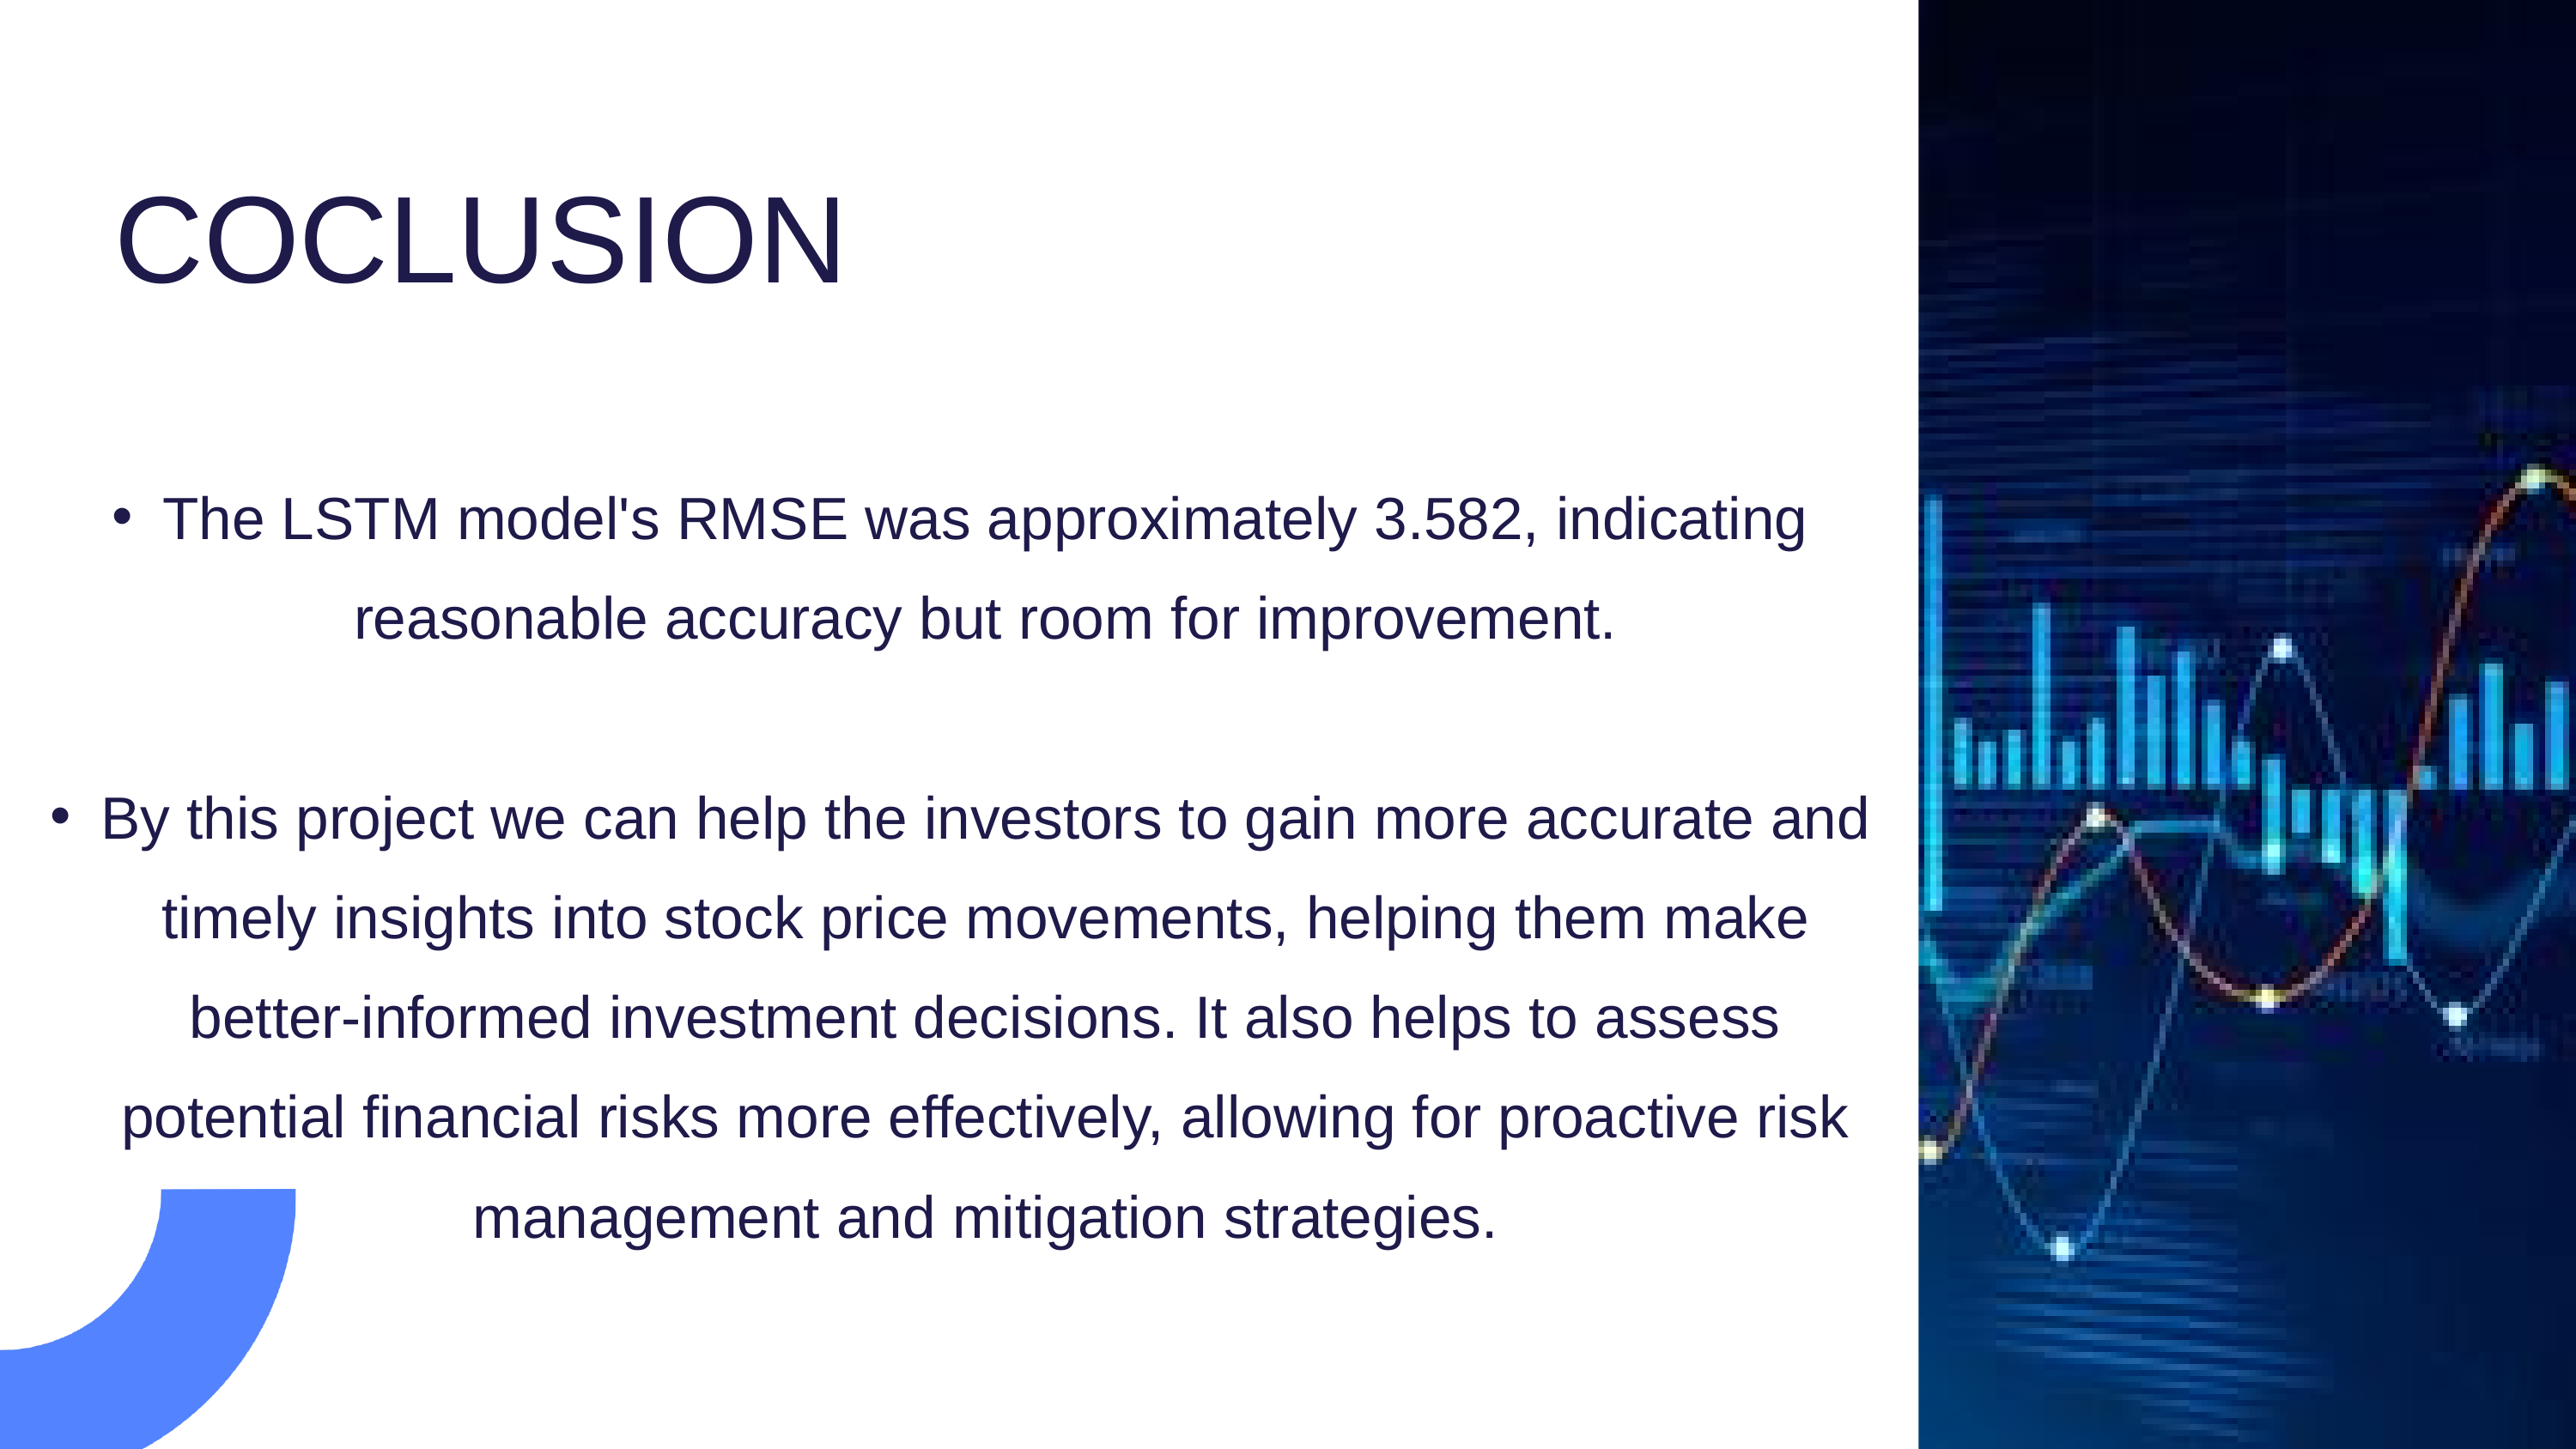

COCLUSION
The LSTM model's RMSE was approximately 3.582, indicating reasonable accuracy but room for improvement.

By this project we can help the investors to gain more accurate and timely insights into stock price movements, helping them make better-informed investment decisions. It also helps to assess potential financial risks more effectively, allowing for proactive risk management and mitigation strategies.